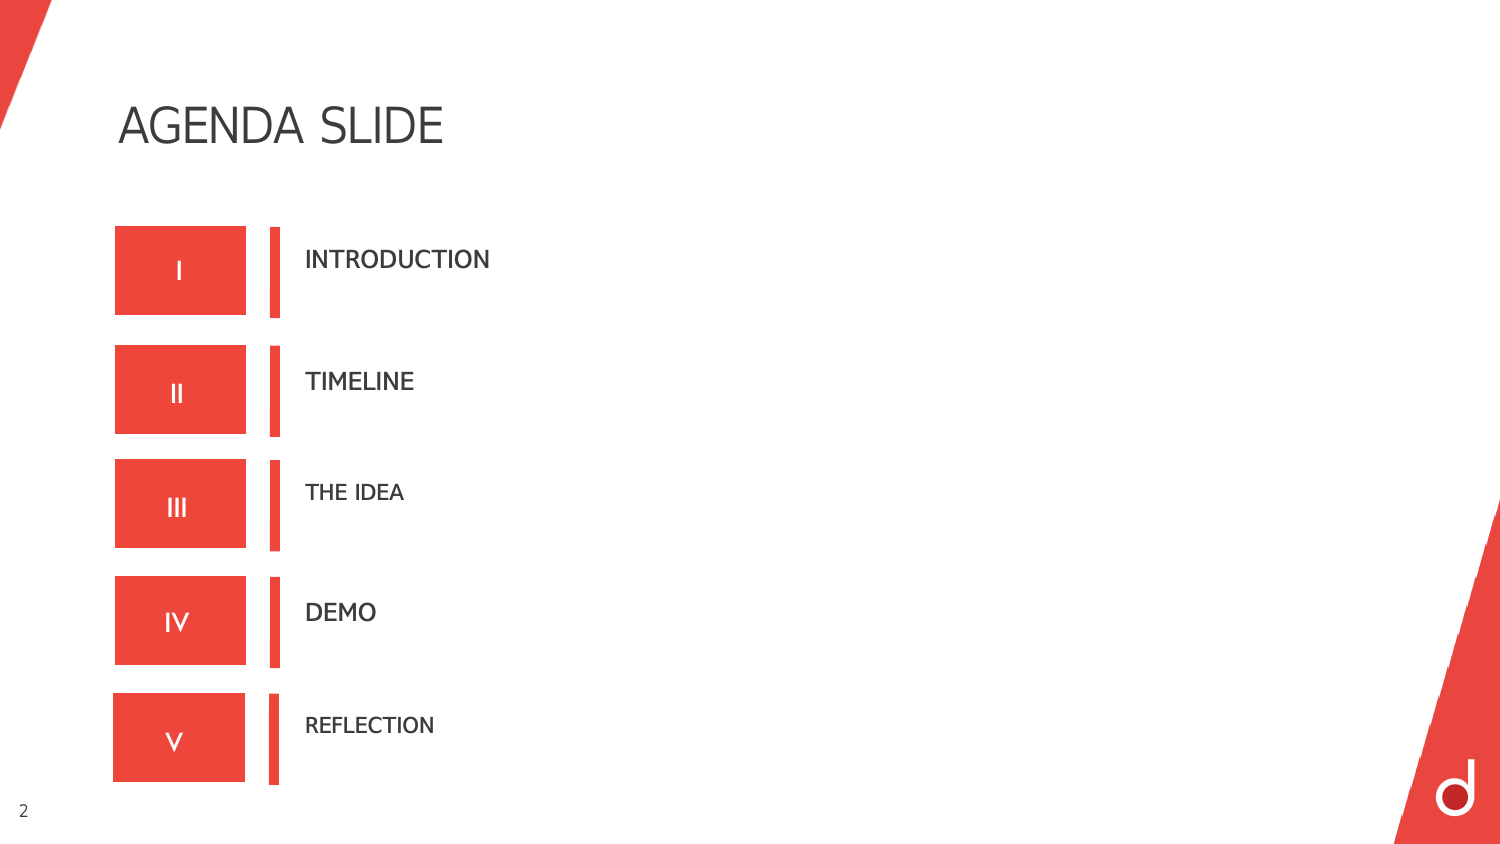

# AGENDA SLIDE

INTRODUCTION

I

TIMELINE

II

THE IDEA

III

DEMO

IV

REFLECTION

V
2